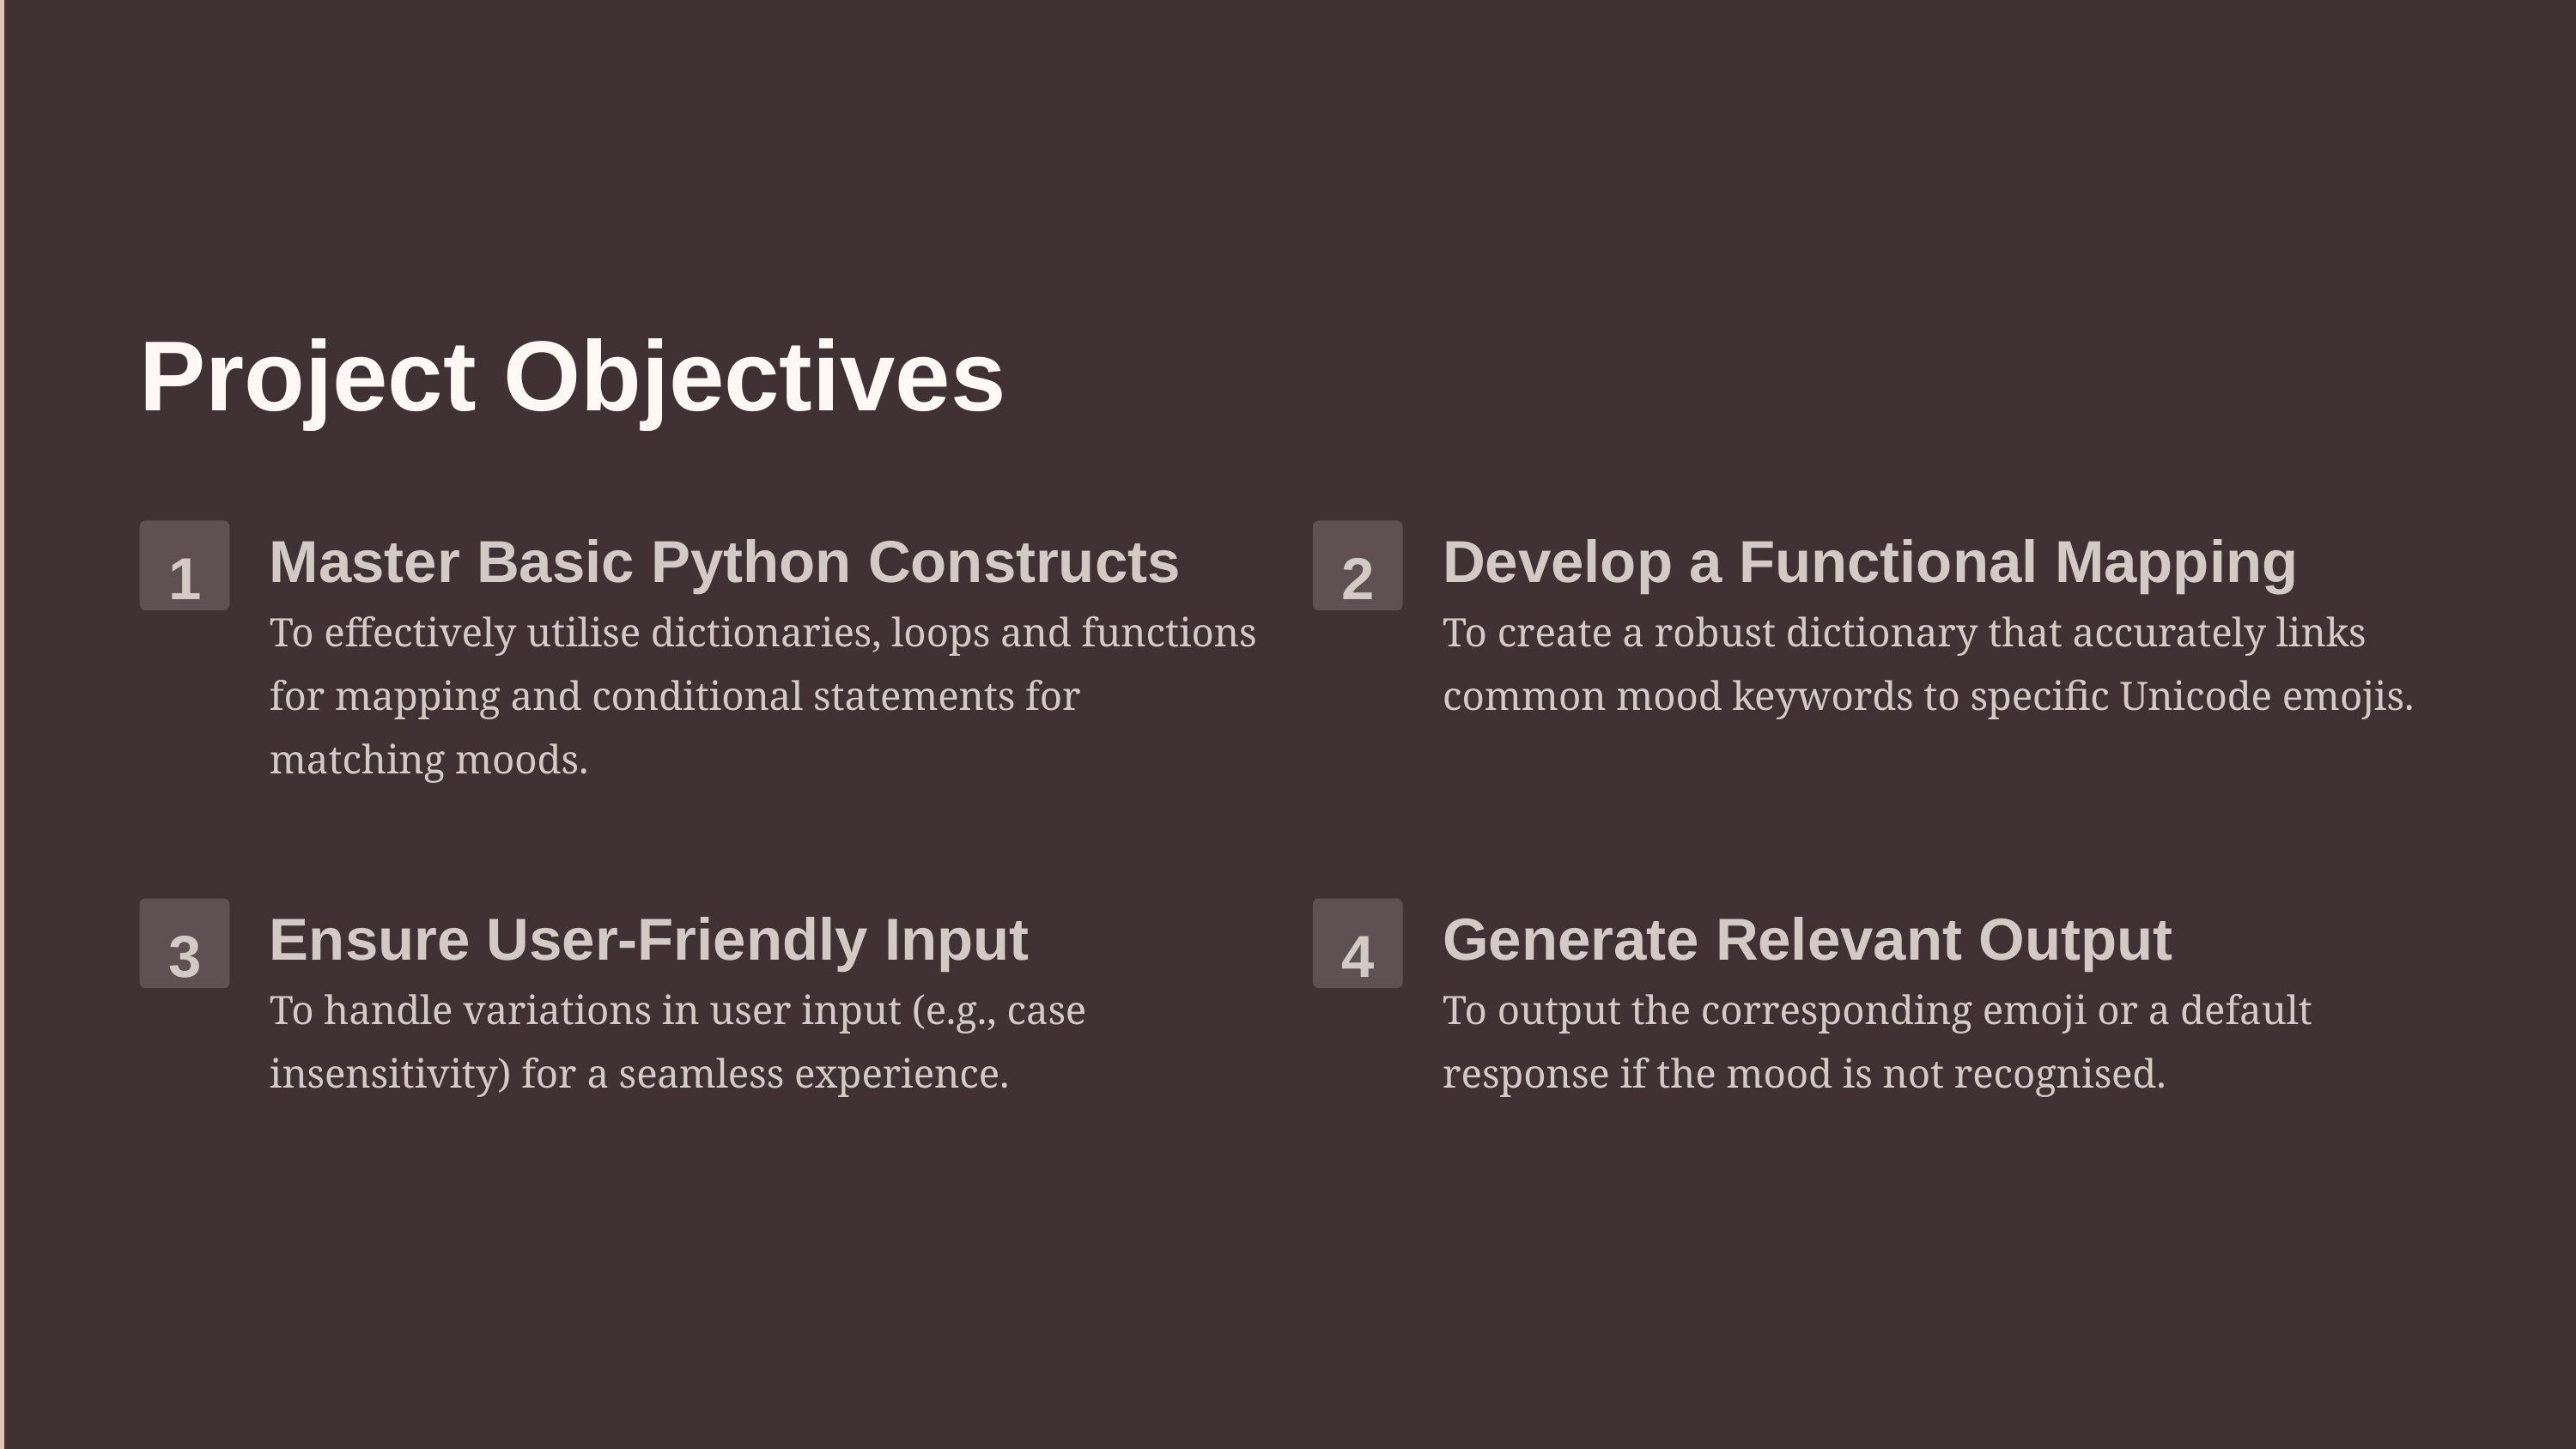

Project Objectives
Master Basic Python Constructs
Develop a Functional Mapping

1
2
To effectively utilise dictionaries, loops and functions for mapping and conditional statements for matching moods.
To create a robust dictionary that accurately links common mood keywords to specific Unicode emojis.
Ensure User-Friendly Input
Generate Relevant Output

3
4
To handle variations in user input (e.g., case insensitivity) for a seamless experience.
To output the corresponding emoji or a default response if the mood is not recognised.